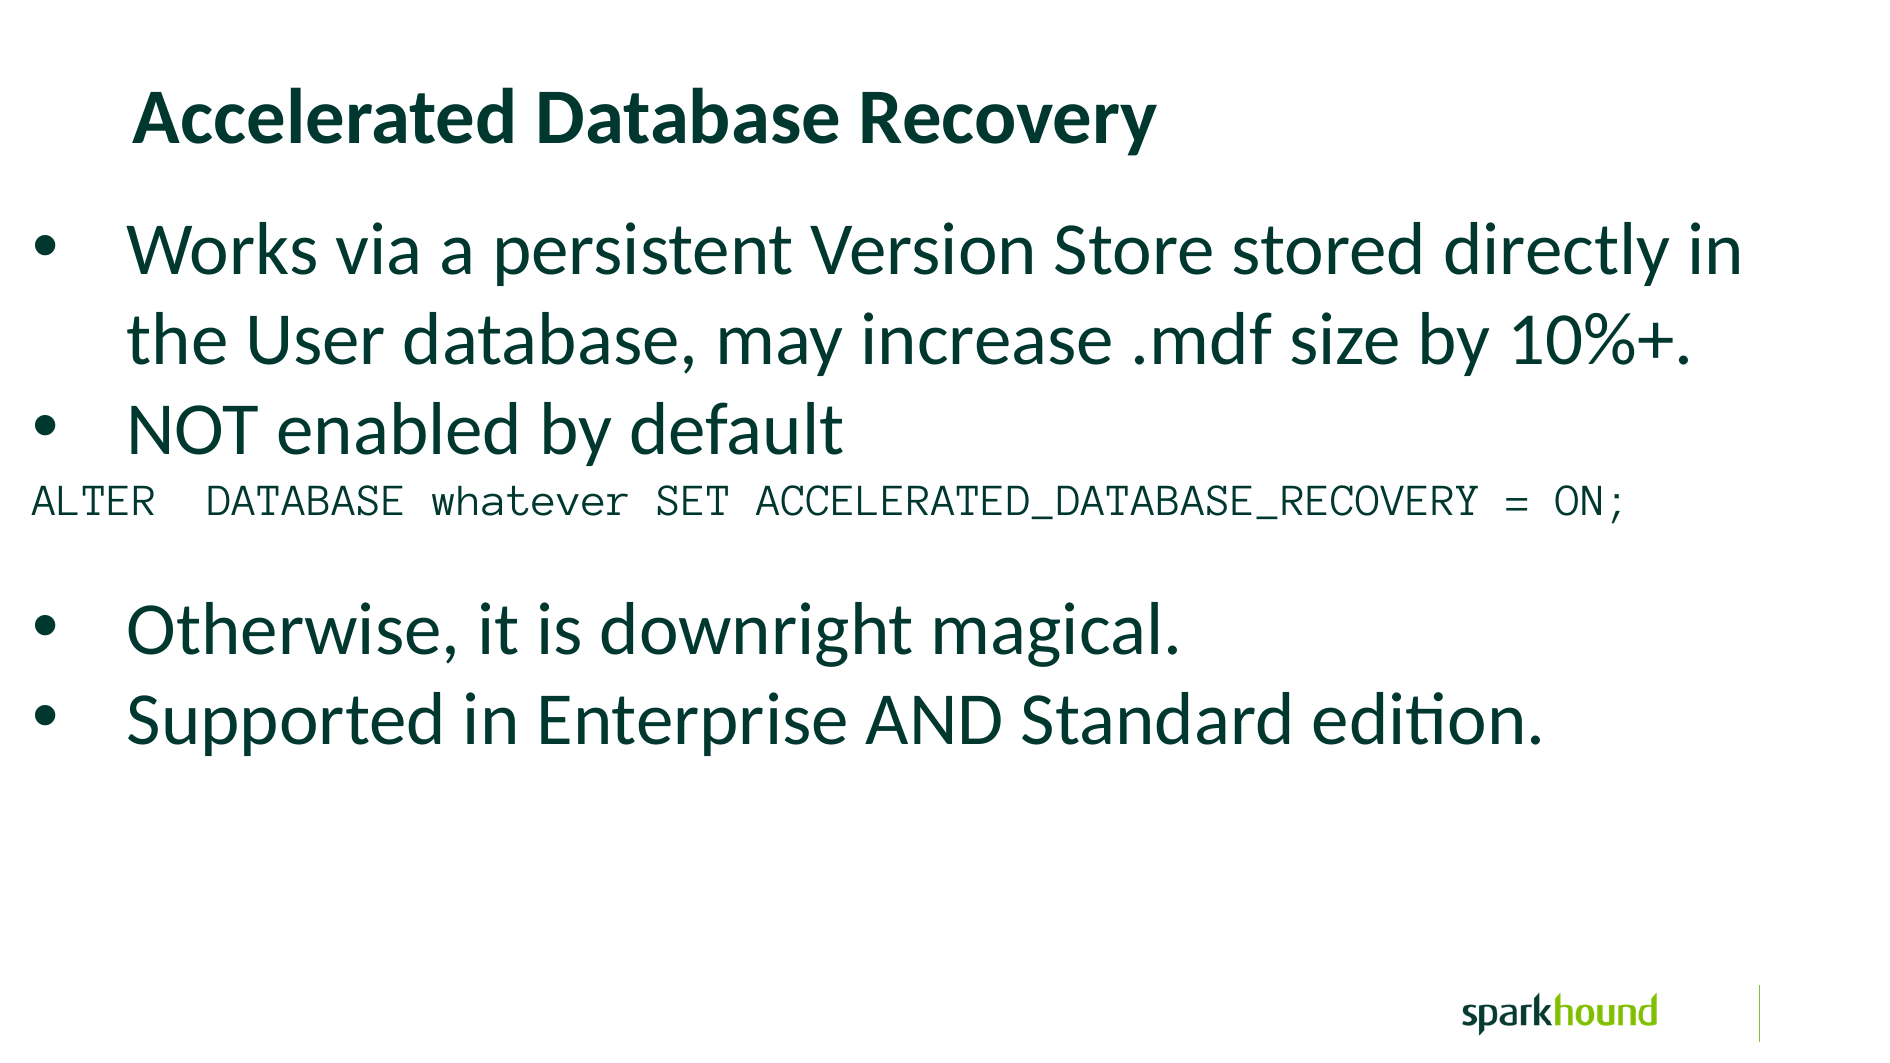

Accelerated Database Recovery
Works via a persistent Version Store stored directly in the User database, may increase .mdf size by 10%+.
NOT enabled by default
ALTER  DATABASE whatever SET ACCELERATED_DATABASE_RECOVERY = ON;

Otherwise, it is downright magical.
Supported in Enterprise AND Standard edition.